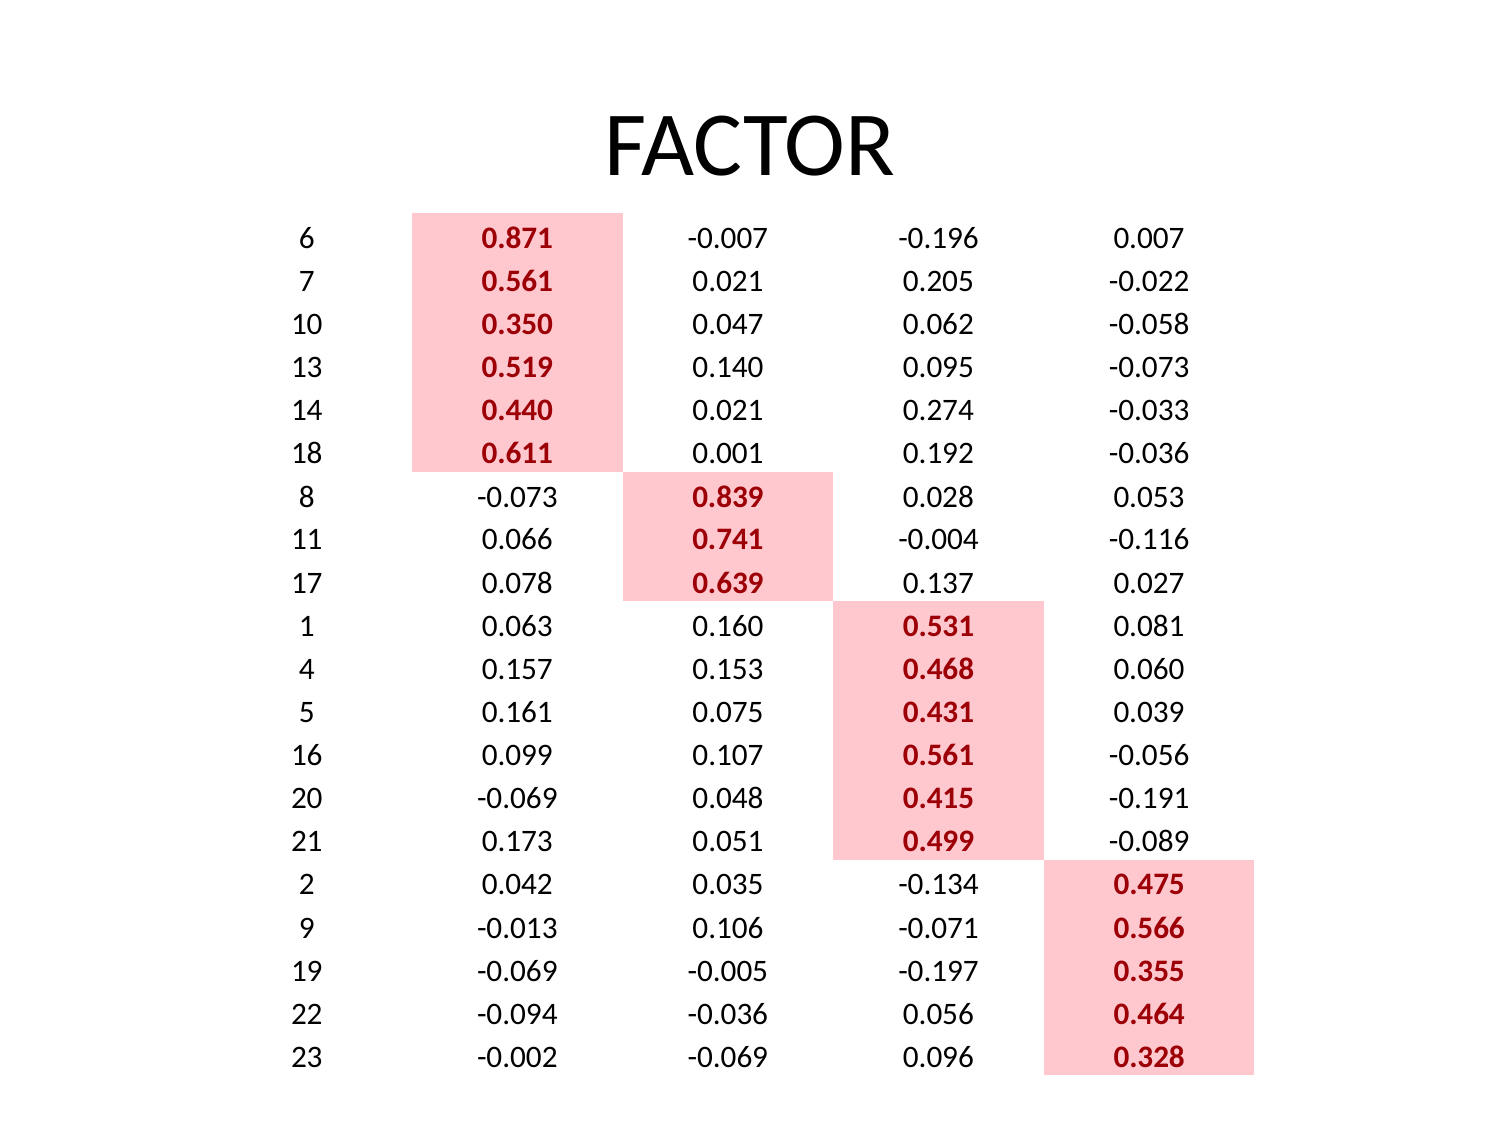

# FACTOR
| 6 | 0.871 | -0.007 | -0.196 | 0.007 |
| --- | --- | --- | --- | --- |
| 7 | 0.561 | 0.021 | 0.205 | -0.022 |
| 10 | 0.350 | 0.047 | 0.062 | -0.058 |
| 13 | 0.519 | 0.140 | 0.095 | -0.073 |
| 14 | 0.440 | 0.021 | 0.274 | -0.033 |
| 18 | 0.611 | 0.001 | 0.192 | -0.036 |
| 8 | -0.073 | 0.839 | 0.028 | 0.053 |
| 11 | 0.066 | 0.741 | -0.004 | -0.116 |
| 17 | 0.078 | 0.639 | 0.137 | 0.027 |
| 1 | 0.063 | 0.160 | 0.531 | 0.081 |
| 4 | 0.157 | 0.153 | 0.468 | 0.060 |
| 5 | 0.161 | 0.075 | 0.431 | 0.039 |
| 16 | 0.099 | 0.107 | 0.561 | -0.056 |
| 20 | -0.069 | 0.048 | 0.415 | -0.191 |
| 21 | 0.173 | 0.051 | 0.499 | -0.089 |
| 2 | 0.042 | 0.035 | -0.134 | 0.475 |
| 9 | -0.013 | 0.106 | -0.071 | 0.566 |
| 19 | -0.069 | -0.005 | -0.197 | 0.355 |
| 22 | -0.094 | -0.036 | 0.056 | 0.464 |
| 23 | -0.002 | -0.069 | 0.096 | 0.328 |